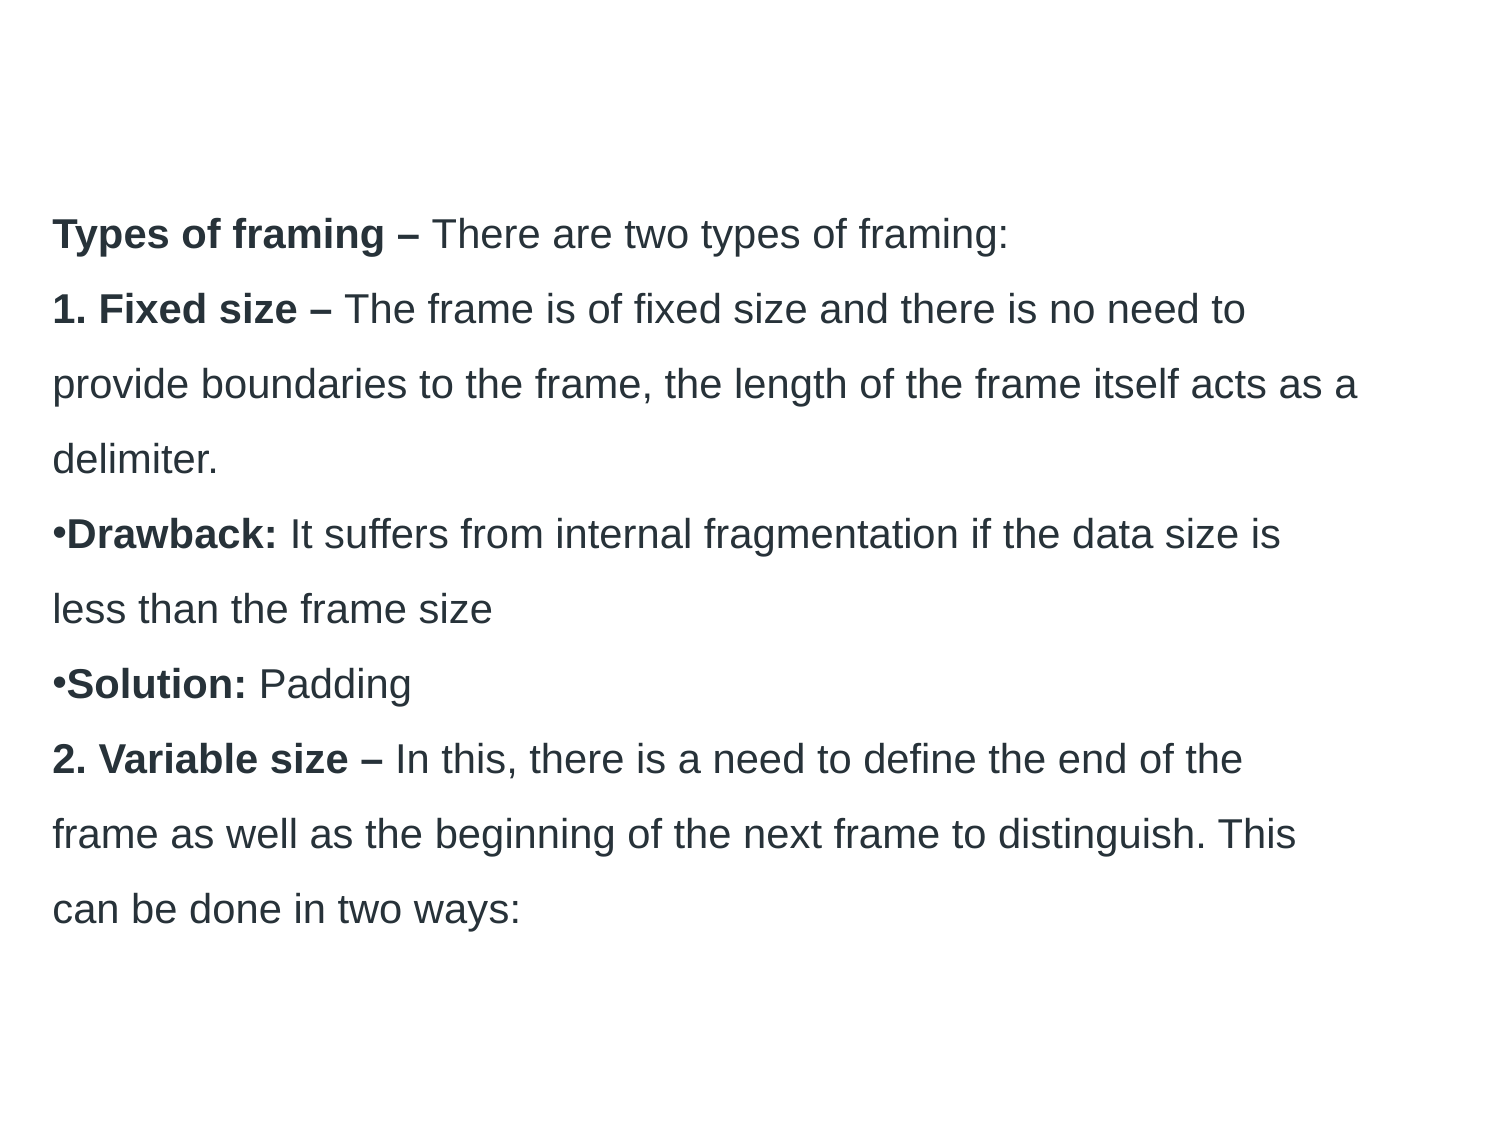

Types of framing – There are two types of framing:
1. Fixed size – The frame is of fixed size and there is no need to provide boundaries to the frame, the length of the frame itself acts as a delimiter.
Drawback: It suffers from internal fragmentation if the data size is less than the frame size
Solution: Padding
2. Variable size – In this, there is a need to define the end of the frame as well as the beginning of the next frame to distinguish. This can be done in two ways: